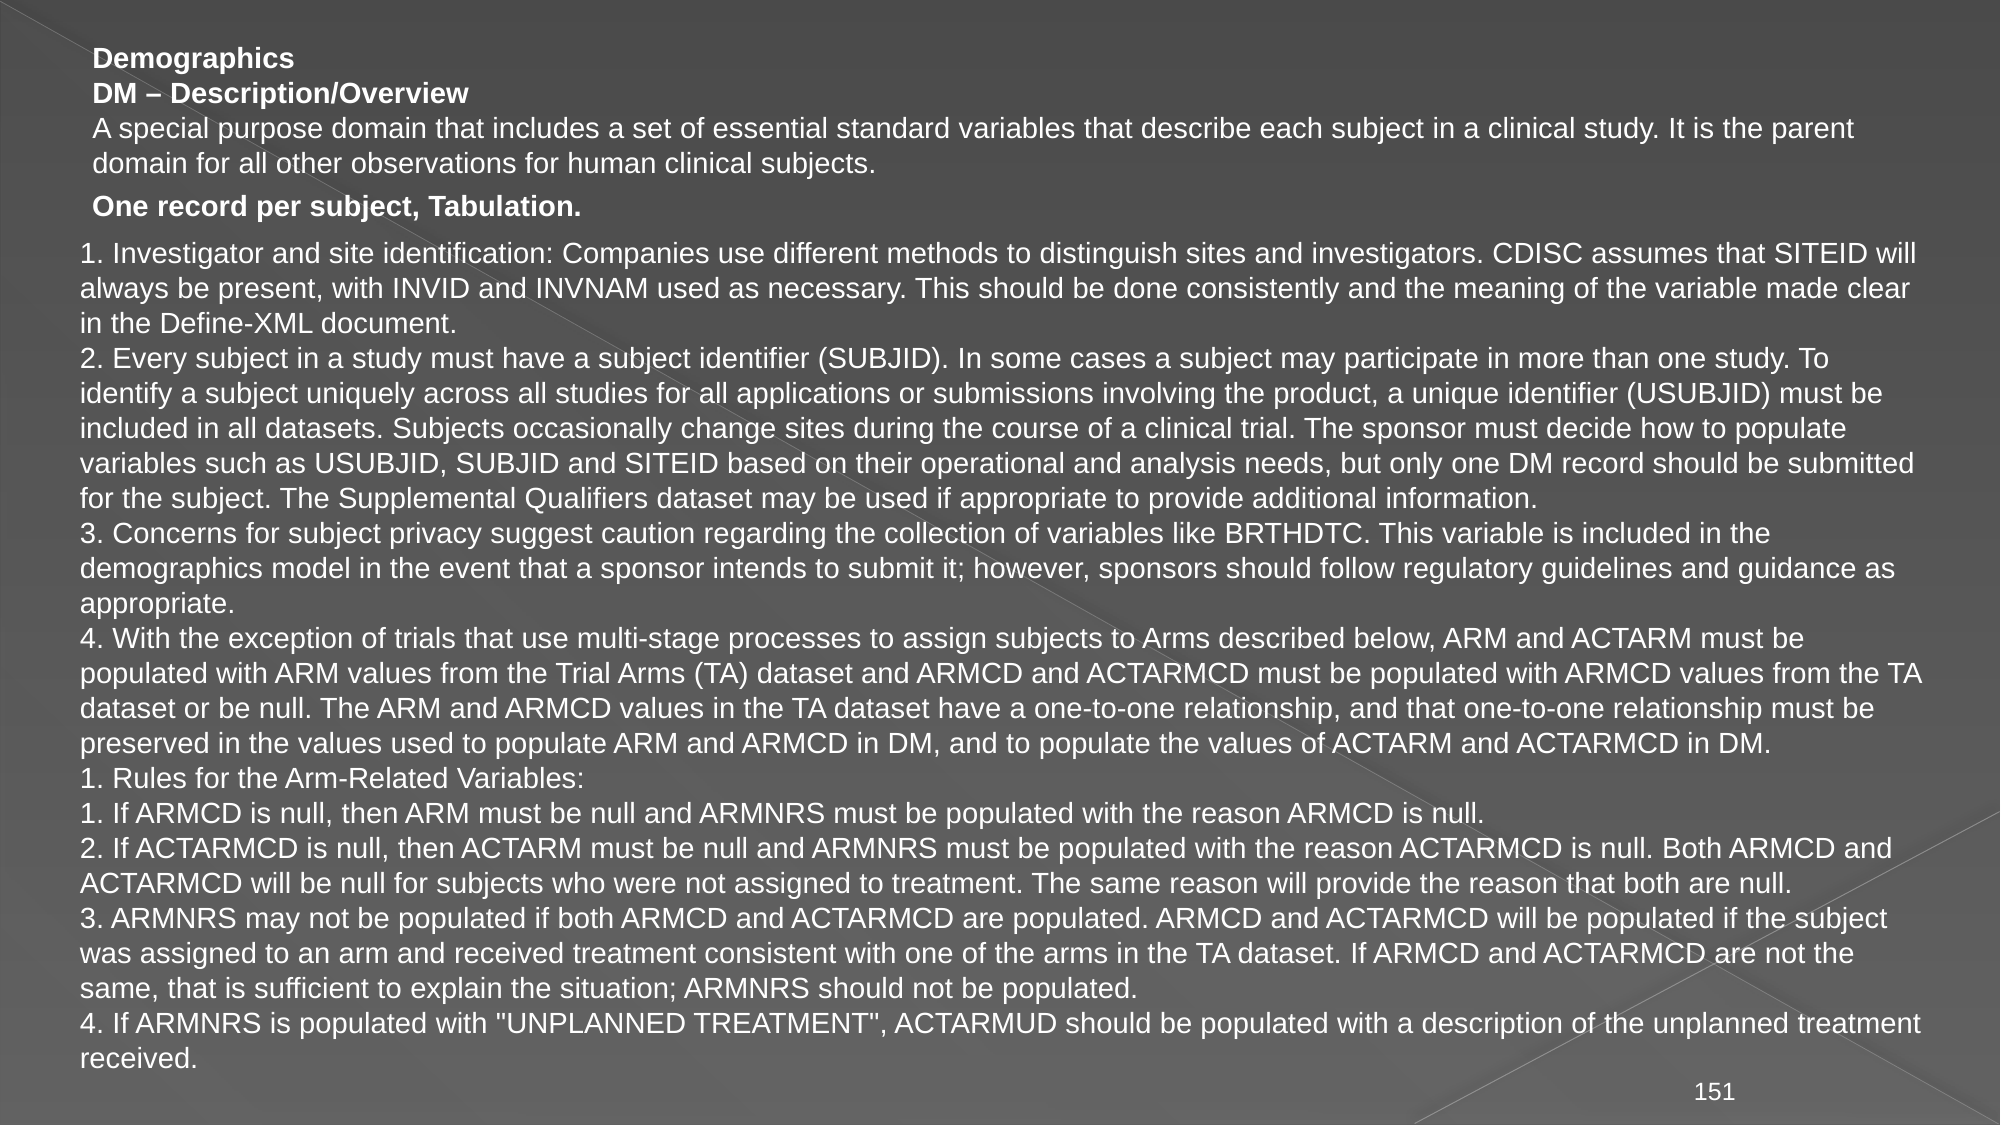

Demographics
DM – Description/Overview
A special purpose domain that includes a set of essential standard variables that describe each subject in a clinical study. It is the parent domain for all other observations for human clinical subjects.
One record per subject, Tabulation.
1. Investigator and site identification: Companies use different methods to distinguish sites and investigators. CDISC assumes that SITEID will always be present, with INVID and INVNAM used as necessary. This should be done consistently and the meaning of the variable made clear in the Define-XML document.
2. Every subject in a study must have a subject identifier (SUBJID). In some cases a subject may participate in more than one study. To identify a subject uniquely across all studies for all applications or submissions involving the product, a unique identifier (USUBJID) must be included in all datasets. Subjects occasionally change sites during the course of a clinical trial. The sponsor must decide how to populate variables such as USUBJID, SUBJID and SITEID based on their operational and analysis needs, but only one DM record should be submitted for the subject. The Supplemental Qualifiers dataset may be used if appropriate to provide additional information.
3. Concerns for subject privacy suggest caution regarding the collection of variables like BRTHDTC. This variable is included in the  demographics model in the event that a sponsor intends to submit it; however, sponsors should follow regulatory guidelines and guidance as appropriate.
4. With the exception of trials that use multi-stage processes to assign subjects to Arms described below, ARM and ACTARM must be populated with ARM values from the Trial Arms (TA) dataset and ARMCD and ACTARMCD must be populated with ARMCD values from the TA dataset or be null. The ARM and ARMCD values in the TA dataset have a one-to-one relationship, and that one-to-one relationship must be
preserved in the values used to populate ARM and ARMCD in DM, and to populate the values of ACTARM and ACTARMCD in DM.
1. Rules for the Arm-Related Variables:
1. If ARMCD is null, then ARM must be null and ARMNRS must be populated with the reason ARMCD is null.
2. If ACTARMCD is null, then ACTARM must be null and ARMNRS must be populated with the reason ACTARMCD is null. Both ARMCD and ACTARMCD will be null for subjects who were not assigned to treatment. The same reason will provide the reason that both are null.
3. ARMNRS may not be populated if both ARMCD and ACTARMCD are populated. ARMCD and ACTARMCD will be populated if the subject was assigned to an arm and received treatment consistent with one of the arms in the TA dataset. If ARMCD and ACTARMCD are not the same, that is sufficient to explain the situation; ARMNRS should not be populated.
4. If ARMNRS is populated with "UNPLANNED TREATMENT", ACTARMUD should be populated with a description of the unplanned treatment received.
151